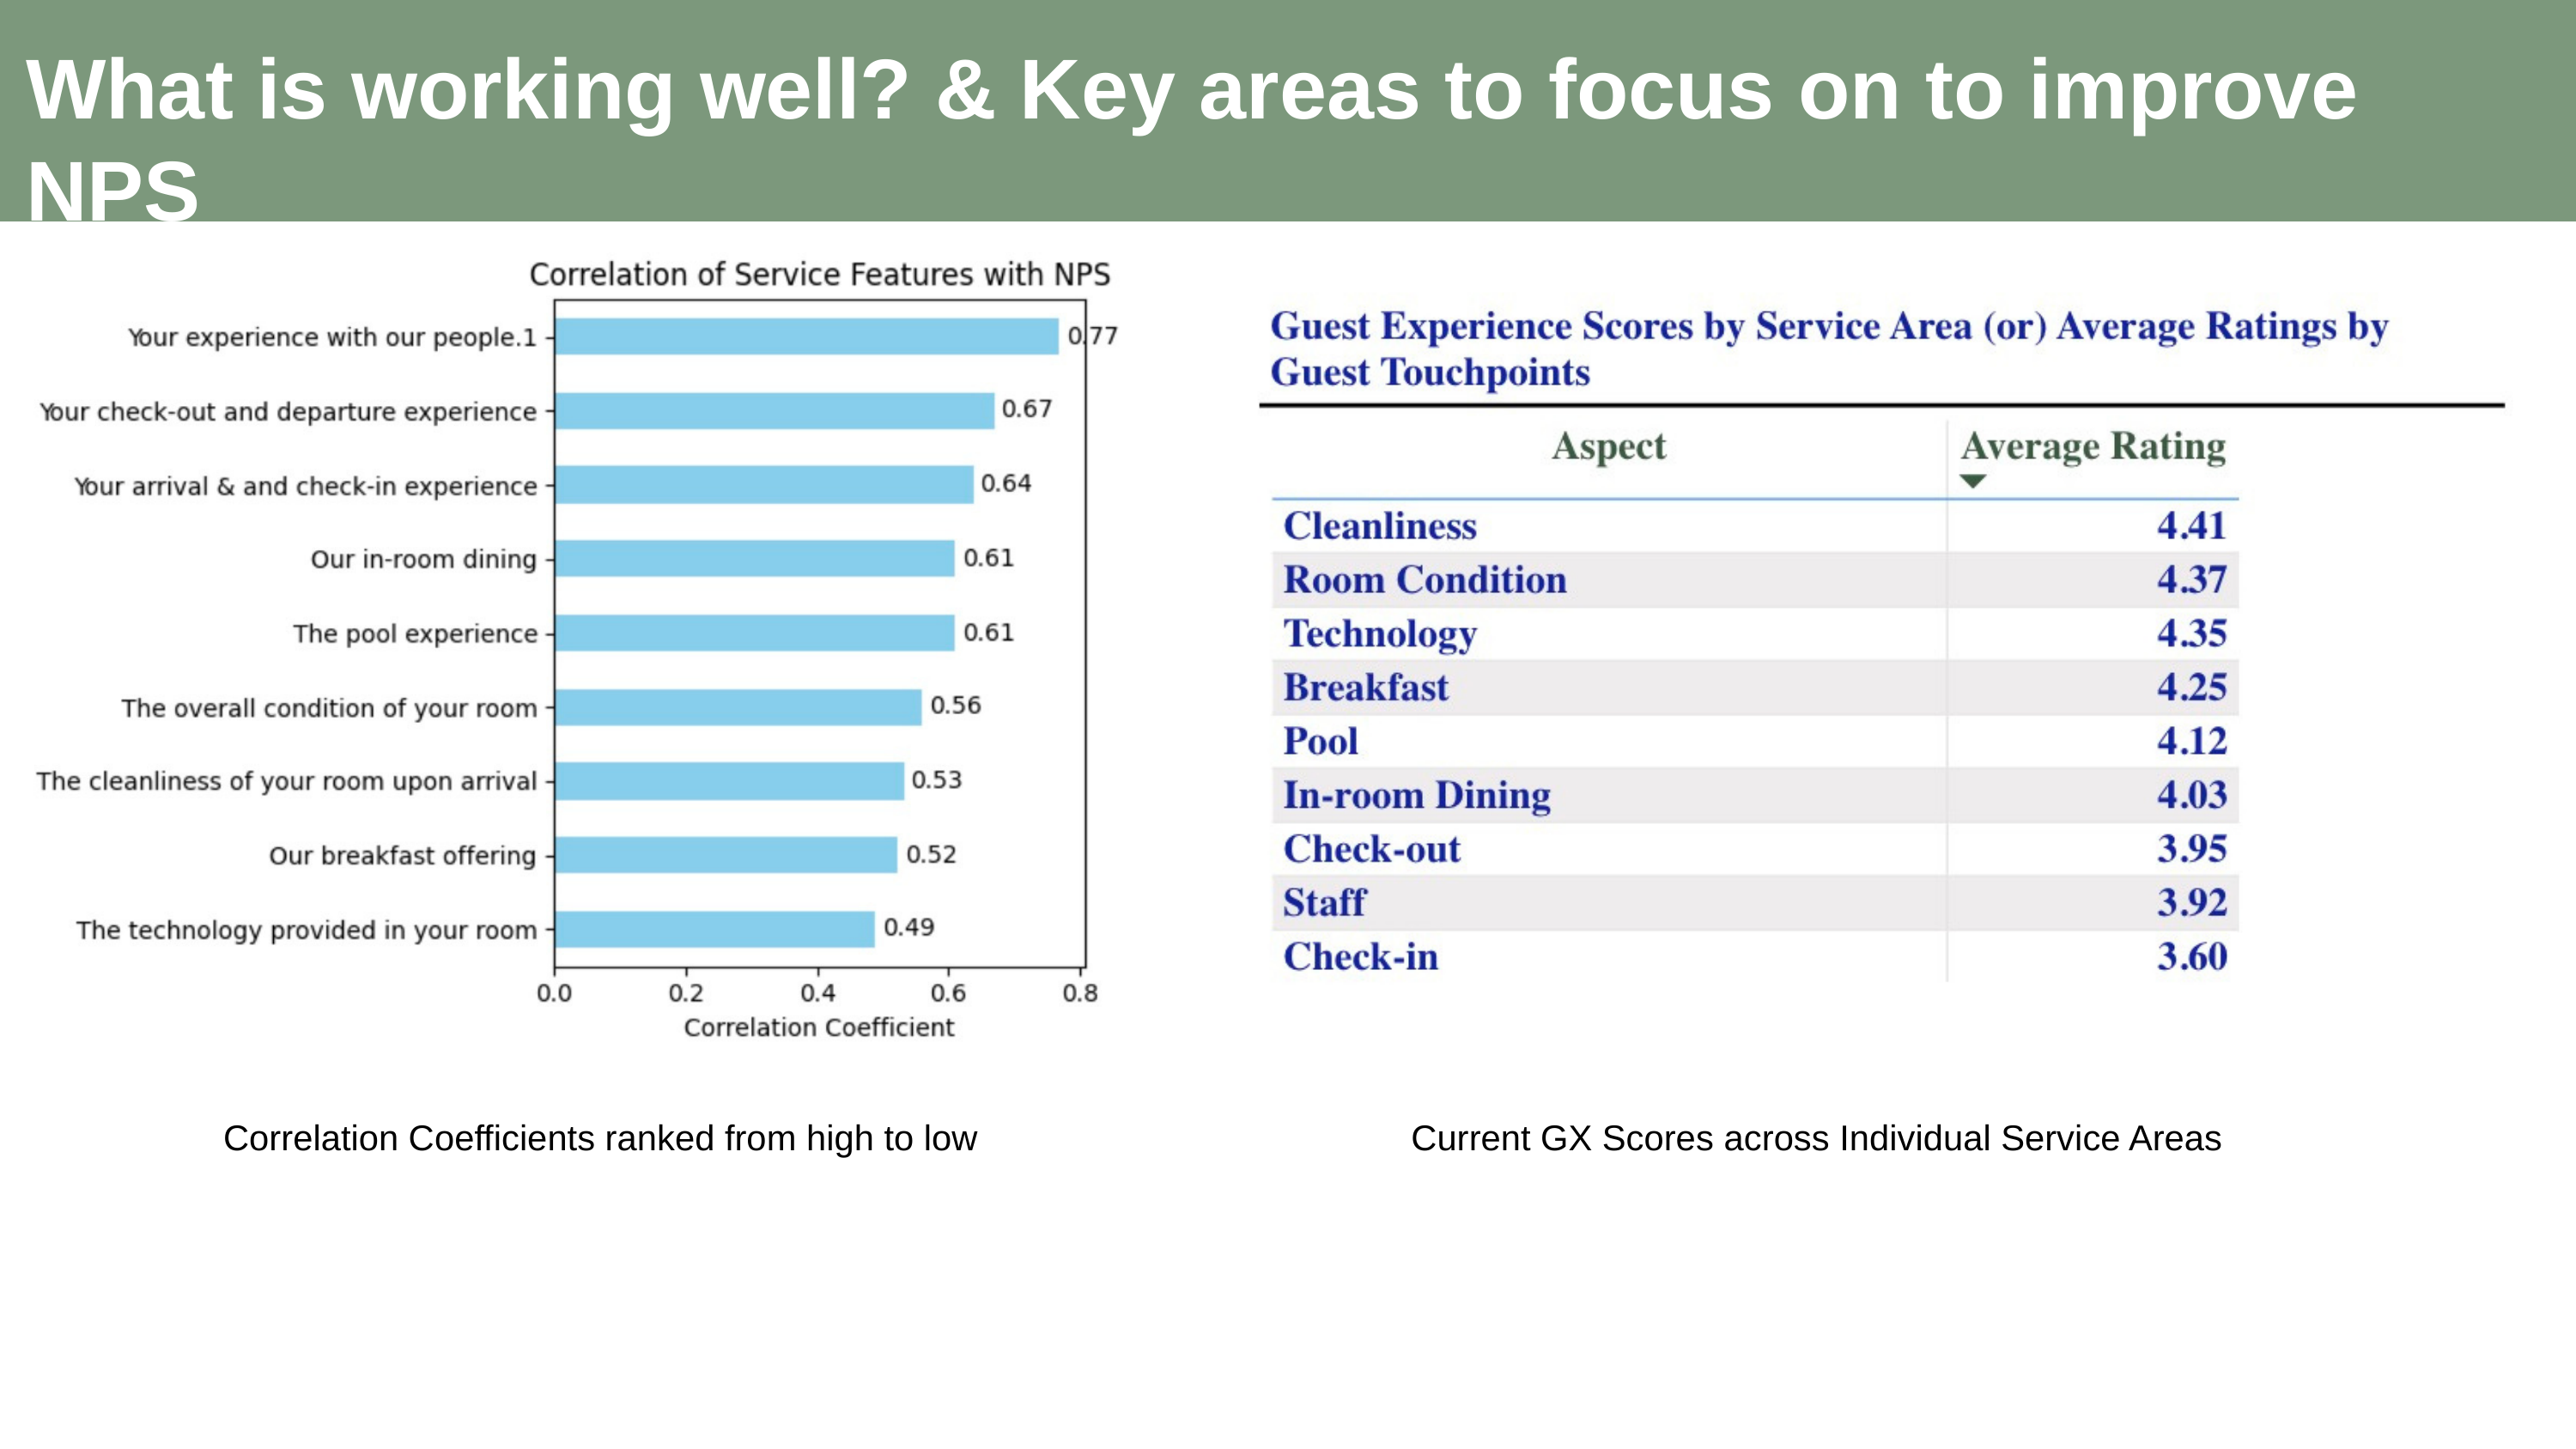

What is working well? & Key areas to focus on to improve NPS

Correlation Coefficients ranked from high to low
Current GX Scores across Individual Service Areas